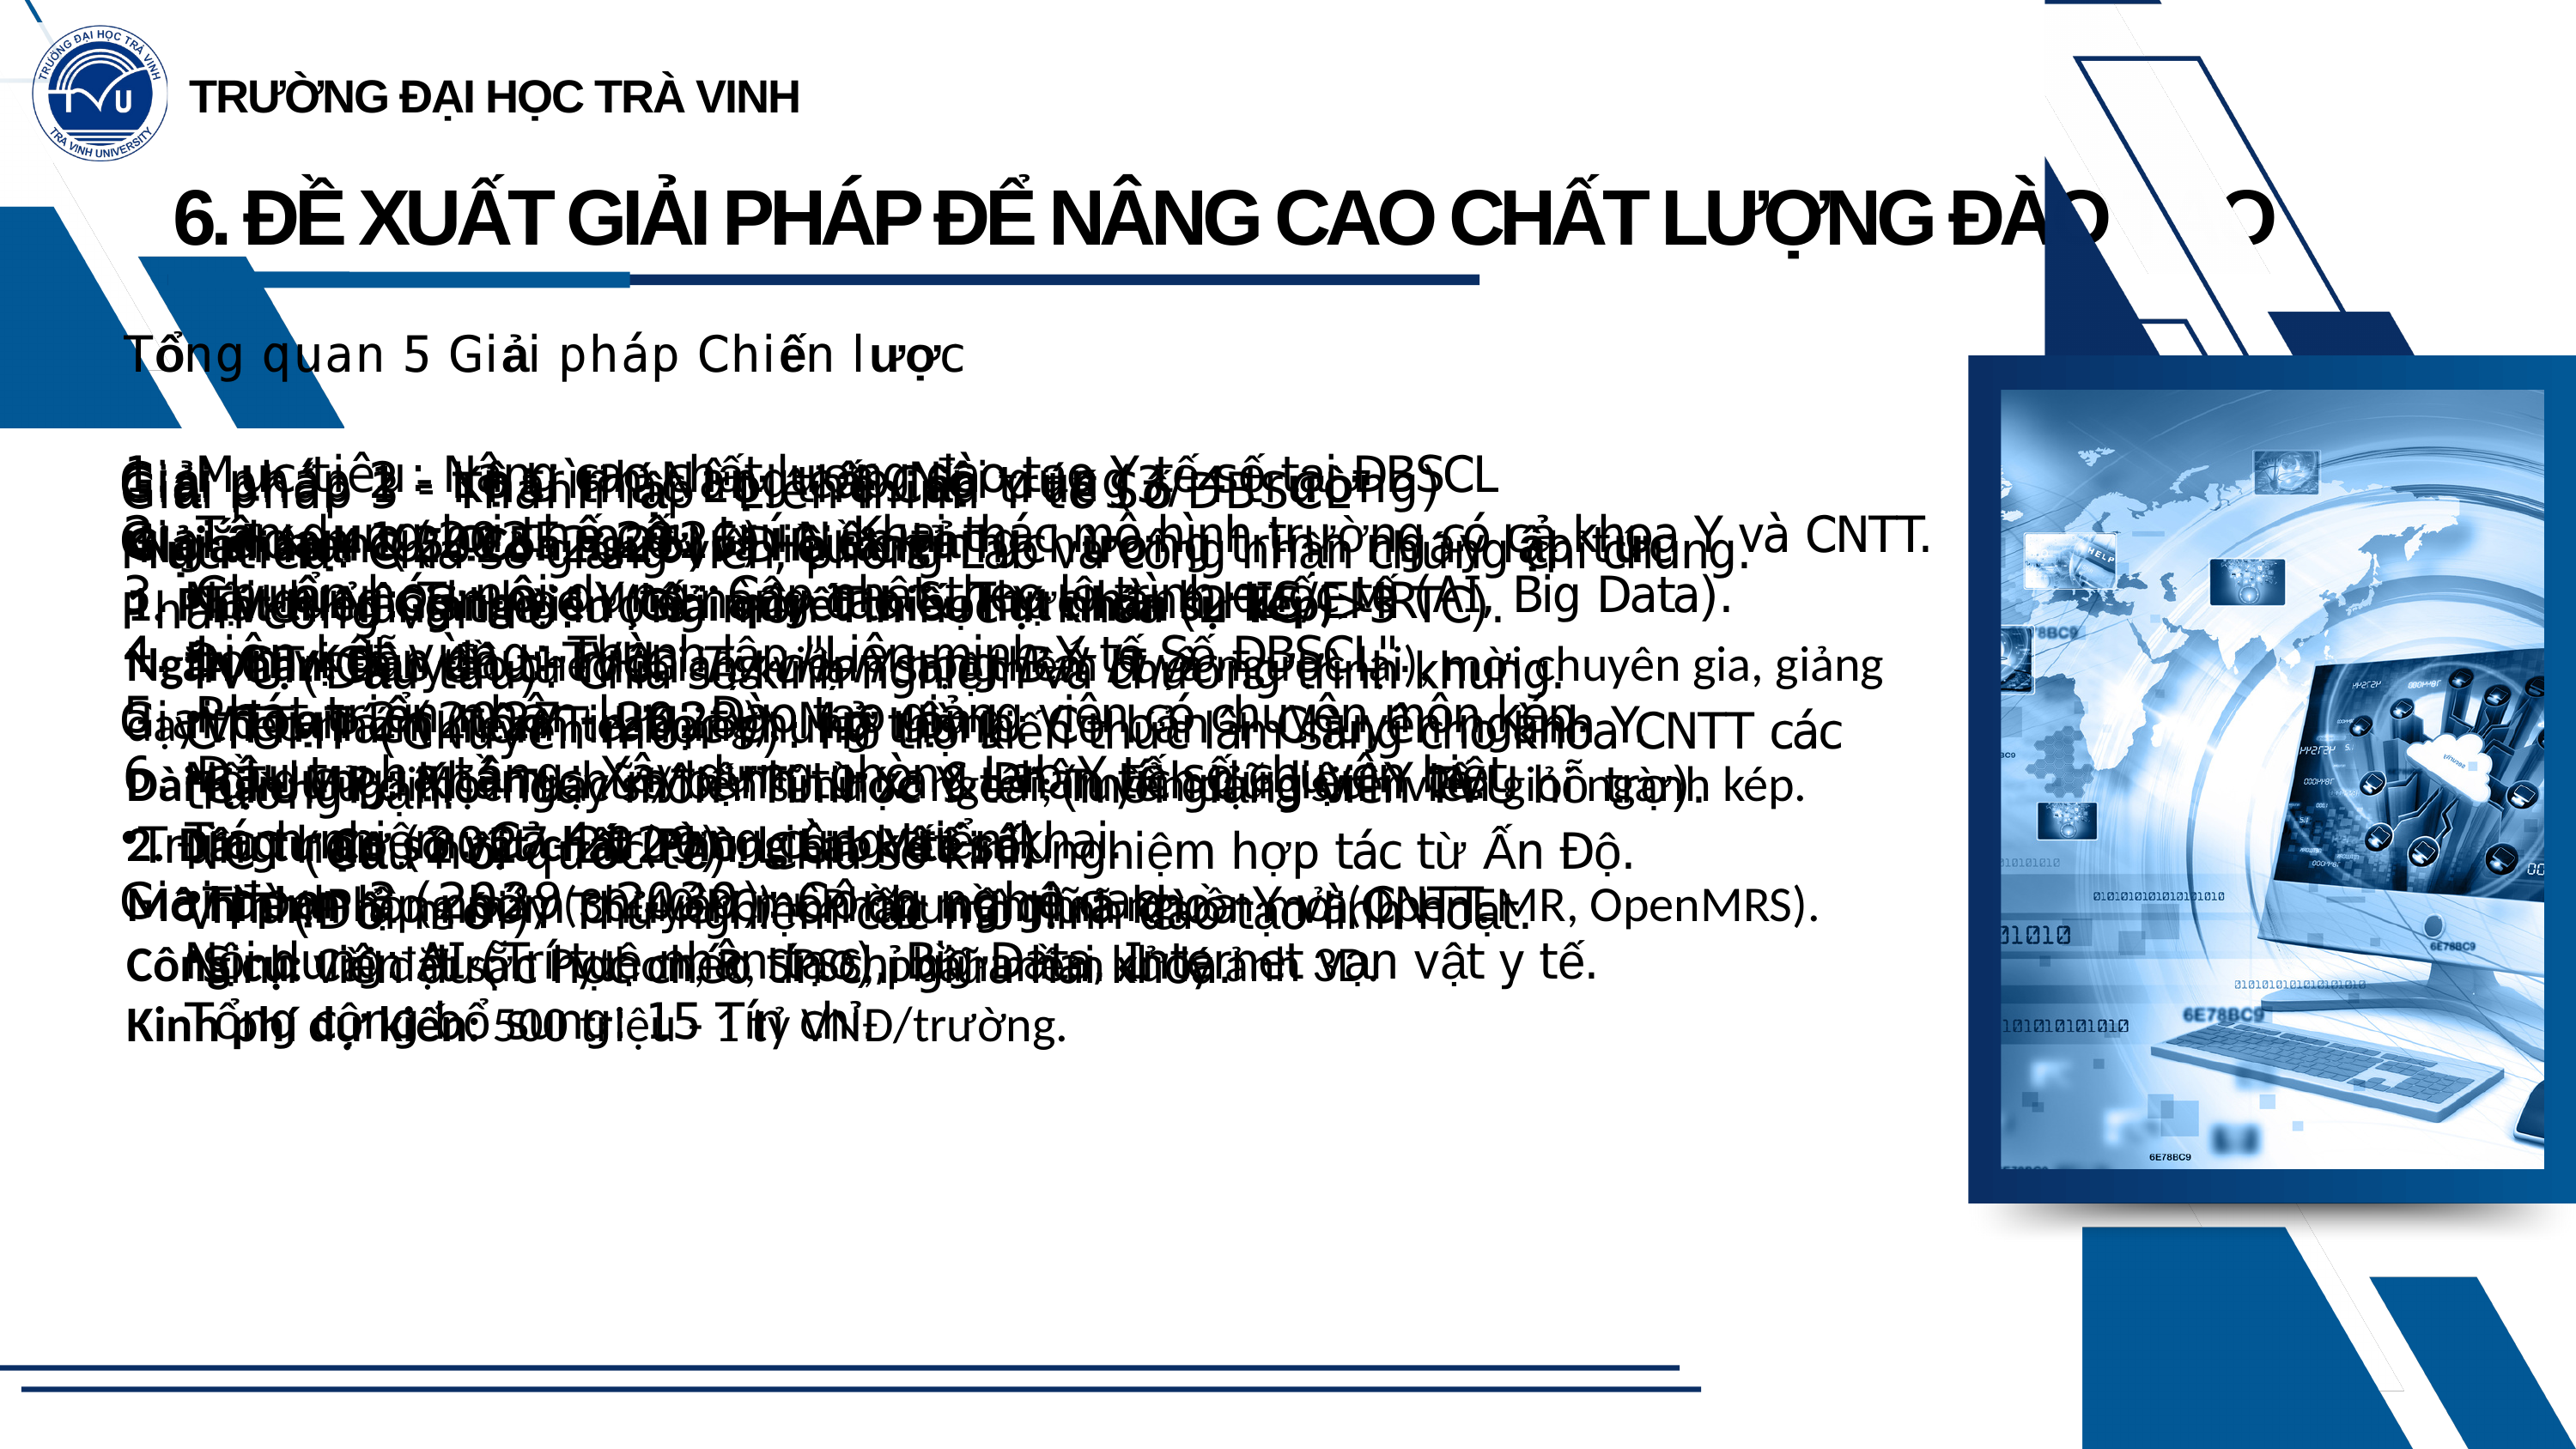

TRƯỜNG ĐẠI HỌC TRÀ VINH
6. ĐỀ XUẤT GIẢI PHÁP ĐỂ NÂNG CAO CHẤT LƯỢNG ĐÀO TẠO

Tổng quan 5 Giải pháp Chiến lược

Mục tiêu: Nâng cao chất lượng đào tạo Y tế số tại ĐBSCL
Tận dụng lợi thế cấu trúc: Khai thác mô hình trường có cả khoa Y và CNTT.
Chuẩn hóa nội dung: Cập nhật theo lộ trình quốc tế (AI, Big Data).
Liên kết vùng: Thành lập "Liên minh Y tế Số ĐBSCL".
Phát triển nhân lực: Đào tạo giảng viên có chuyên môn kép.
Đầu tư hạ tầng: Xây dựng phòng Lab Y tế số chuyên biệt.

Giải pháp 2 - Lộ trình Nâng cấp Nội dung
Giai đoạn 1 (2025 - 2026): Nền tảng
Nội dung: Tin học Y tế nâng cao & Thực hành HIS/EMR.
Đơn vị dẫn đầu: TVU.
Giai đoạn 2 (2027 - 2028): Mở rộng
Nội dung: Khám chữa bệnh từ xa & Phân tích dữ liệu Y tế.
Trách nhiệm: Cả 4 trường cùng triển khai.
Giai đoạn 3 (2029 - 2030): Công nghệ cao
Nội dung: AI (Trí tuệ nhân tạo), Big Data, Internet vạn vật y tế.
Tổng cộng bổ sung: 15 Tín chỉ.
Giải pháp 4 & 5 - Con người và Hạ tầng
1. Phát triển Giảng viên (Giải quyết thiếu hụt nhân sự kép)
Ngắn hạn: Đào tạo chéo (Giảng viên Y học thêm IT và ngược lại), mời chuyên gia, giảng dạy theo nhóm (Team teaching).
Dài hạn: Cử đi học Thạc sĩ/Tiến sĩ nước ngoài; Tuyển dụng sinh viên giỏi ngành kép.
2. Đầu tư Cơ sở vật chất (Phòng Lab Y tế số)
Mô hình: Phòng máy (30-40 PC) + Phần mềm mã nguồn mở (OpenEMR, OpenMRS).
Công cụ: Cài đặt sẵn Python, R, SPSS, phần mềm xử lý ảnh 3D.
Kinh phí dự kiến: 500 triệu - 1 tỷ VNĐ/trường.
Giải pháp 1 - Khai thác Lợi thế Cấu trúc (3/4 trường)
Ngắn hạn (2025-2026): Điều chỉnh chương trình ngay lập tức
TVU: Nâng thời lượng môn Tin học Y khoa (2 TC ->3 TC).
NCT: Chuyển từ môn Tự chọn sang Bắt buộc.
VTT: Tách môn Tin học chung thành: Cơ bản + Chuyên ngành Y.
CTUMP: Mở ngay môn "Tin học Y tế" (mời giảng viên TVU hỗ trợ).
Trung hạn (2027-2029): Liên kết sâu
Thành lập nhóm chuyên môn chung giữa khoa Y và CNTT.
Sinh viên được học chéo tín chỉ giữa hai khoa.

Giải pháp 3 - Thành lập "Liên minh Y tế Số ĐBSCL"
Mục tiêu: Chia sẻ giảng viên, phòng Lab và công nhận chứng chỉ chung.
Phân công vai trò:
TVU (Đầu tàu): Chia sẻ kinh nghiệm và chương trình khung.
CTUMP (Chuyên môn Y): Hỗ trợ kiến thức lâm sàng cho khoa CNTT các trường bạn.
NCT (Cầu nối quốc tế): Chia sẻ kinh nghiệm hợp tác từ Ấn Độ.
VTT (Đổi mới): Thử nghiệm các mô hình đào tạo linh hoạt.